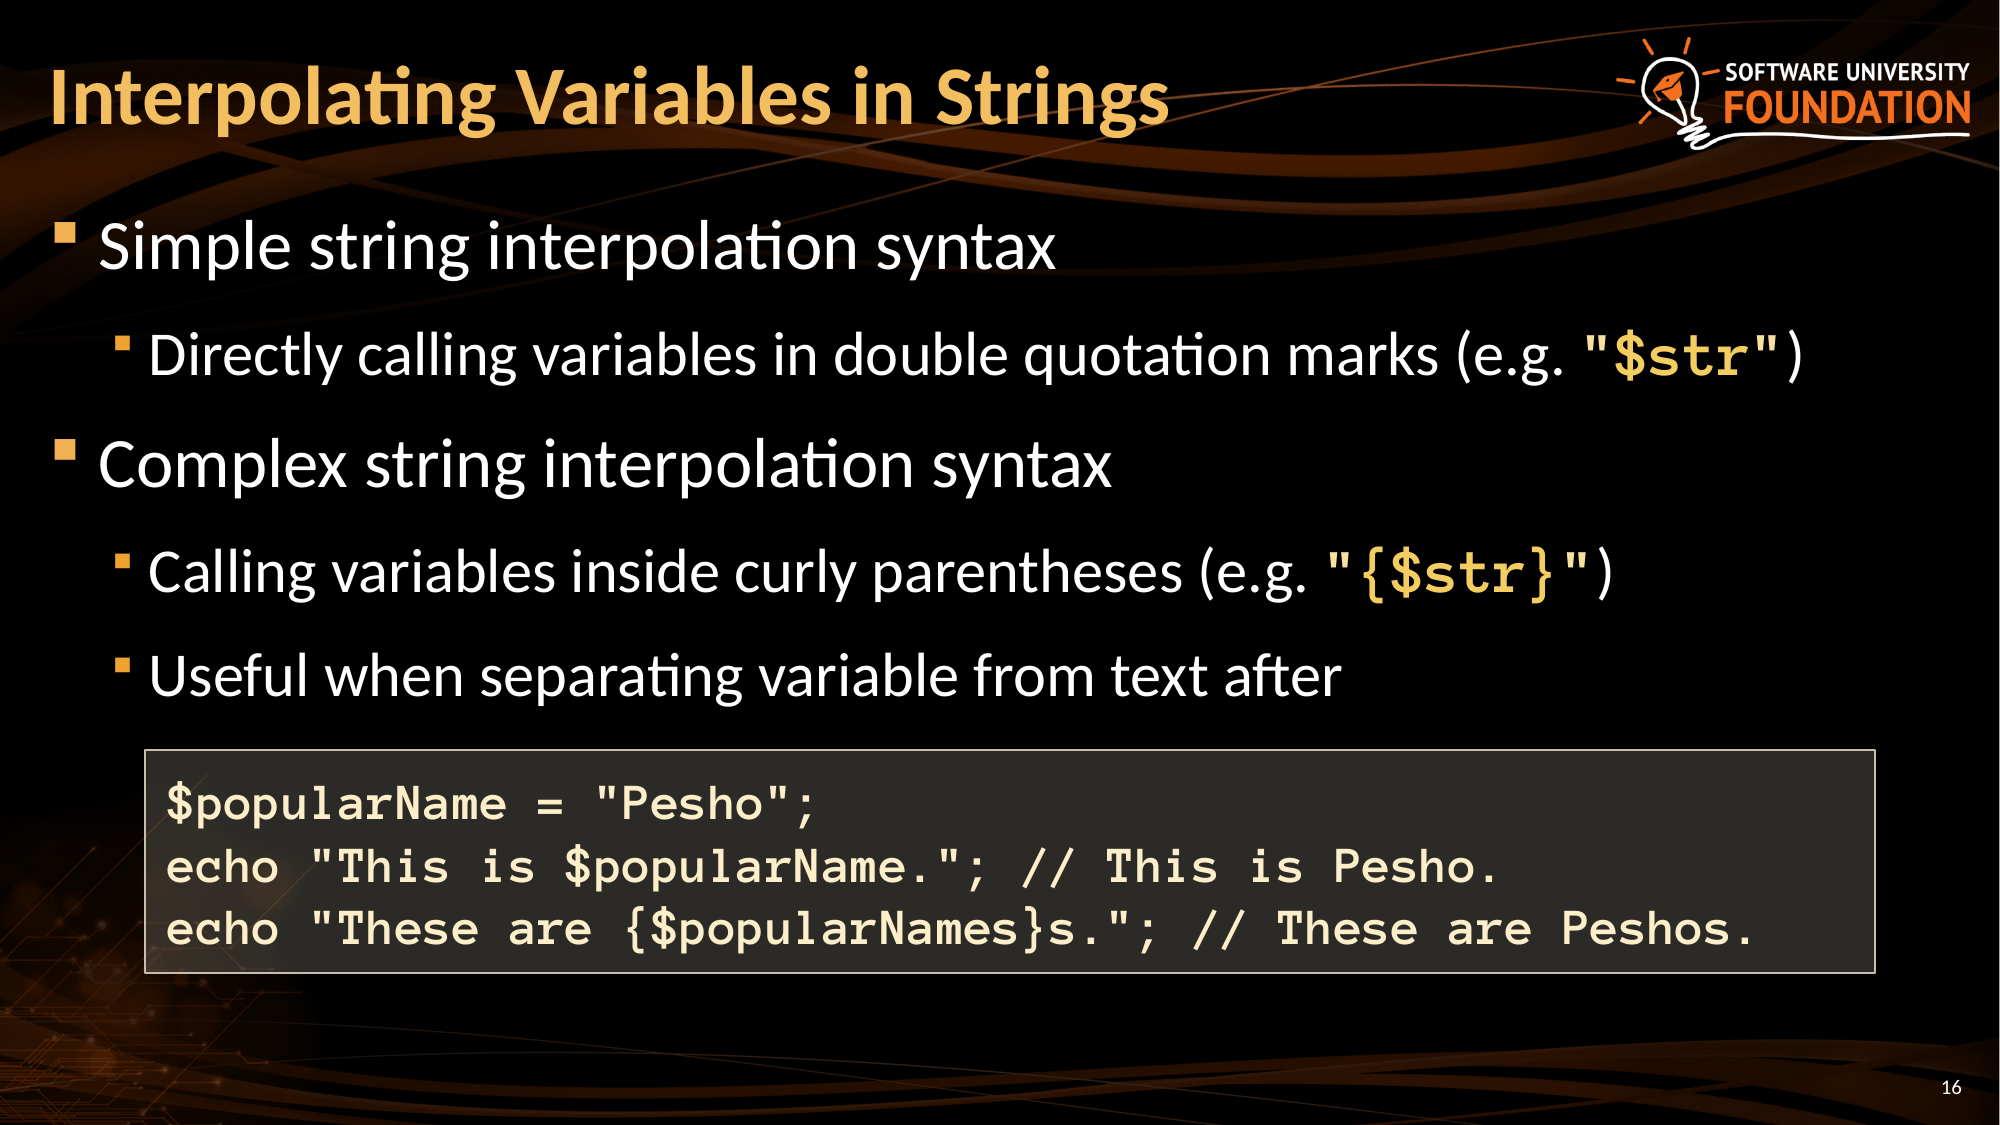

# Interpolating Variables in Strings
Simple string interpolation syntax
Directly calling variables in double quotation marks (e.g. "$str")
Complex string interpolation syntax
Calling variables inside curly parentheses (e.g. "{$str}")
Useful when separating variable from text after
$popularName = "Pesho";
echo "This is $popularName."; // This is Pesho.
echo "These are {$popularNames}s."; // These are Peshos.
16